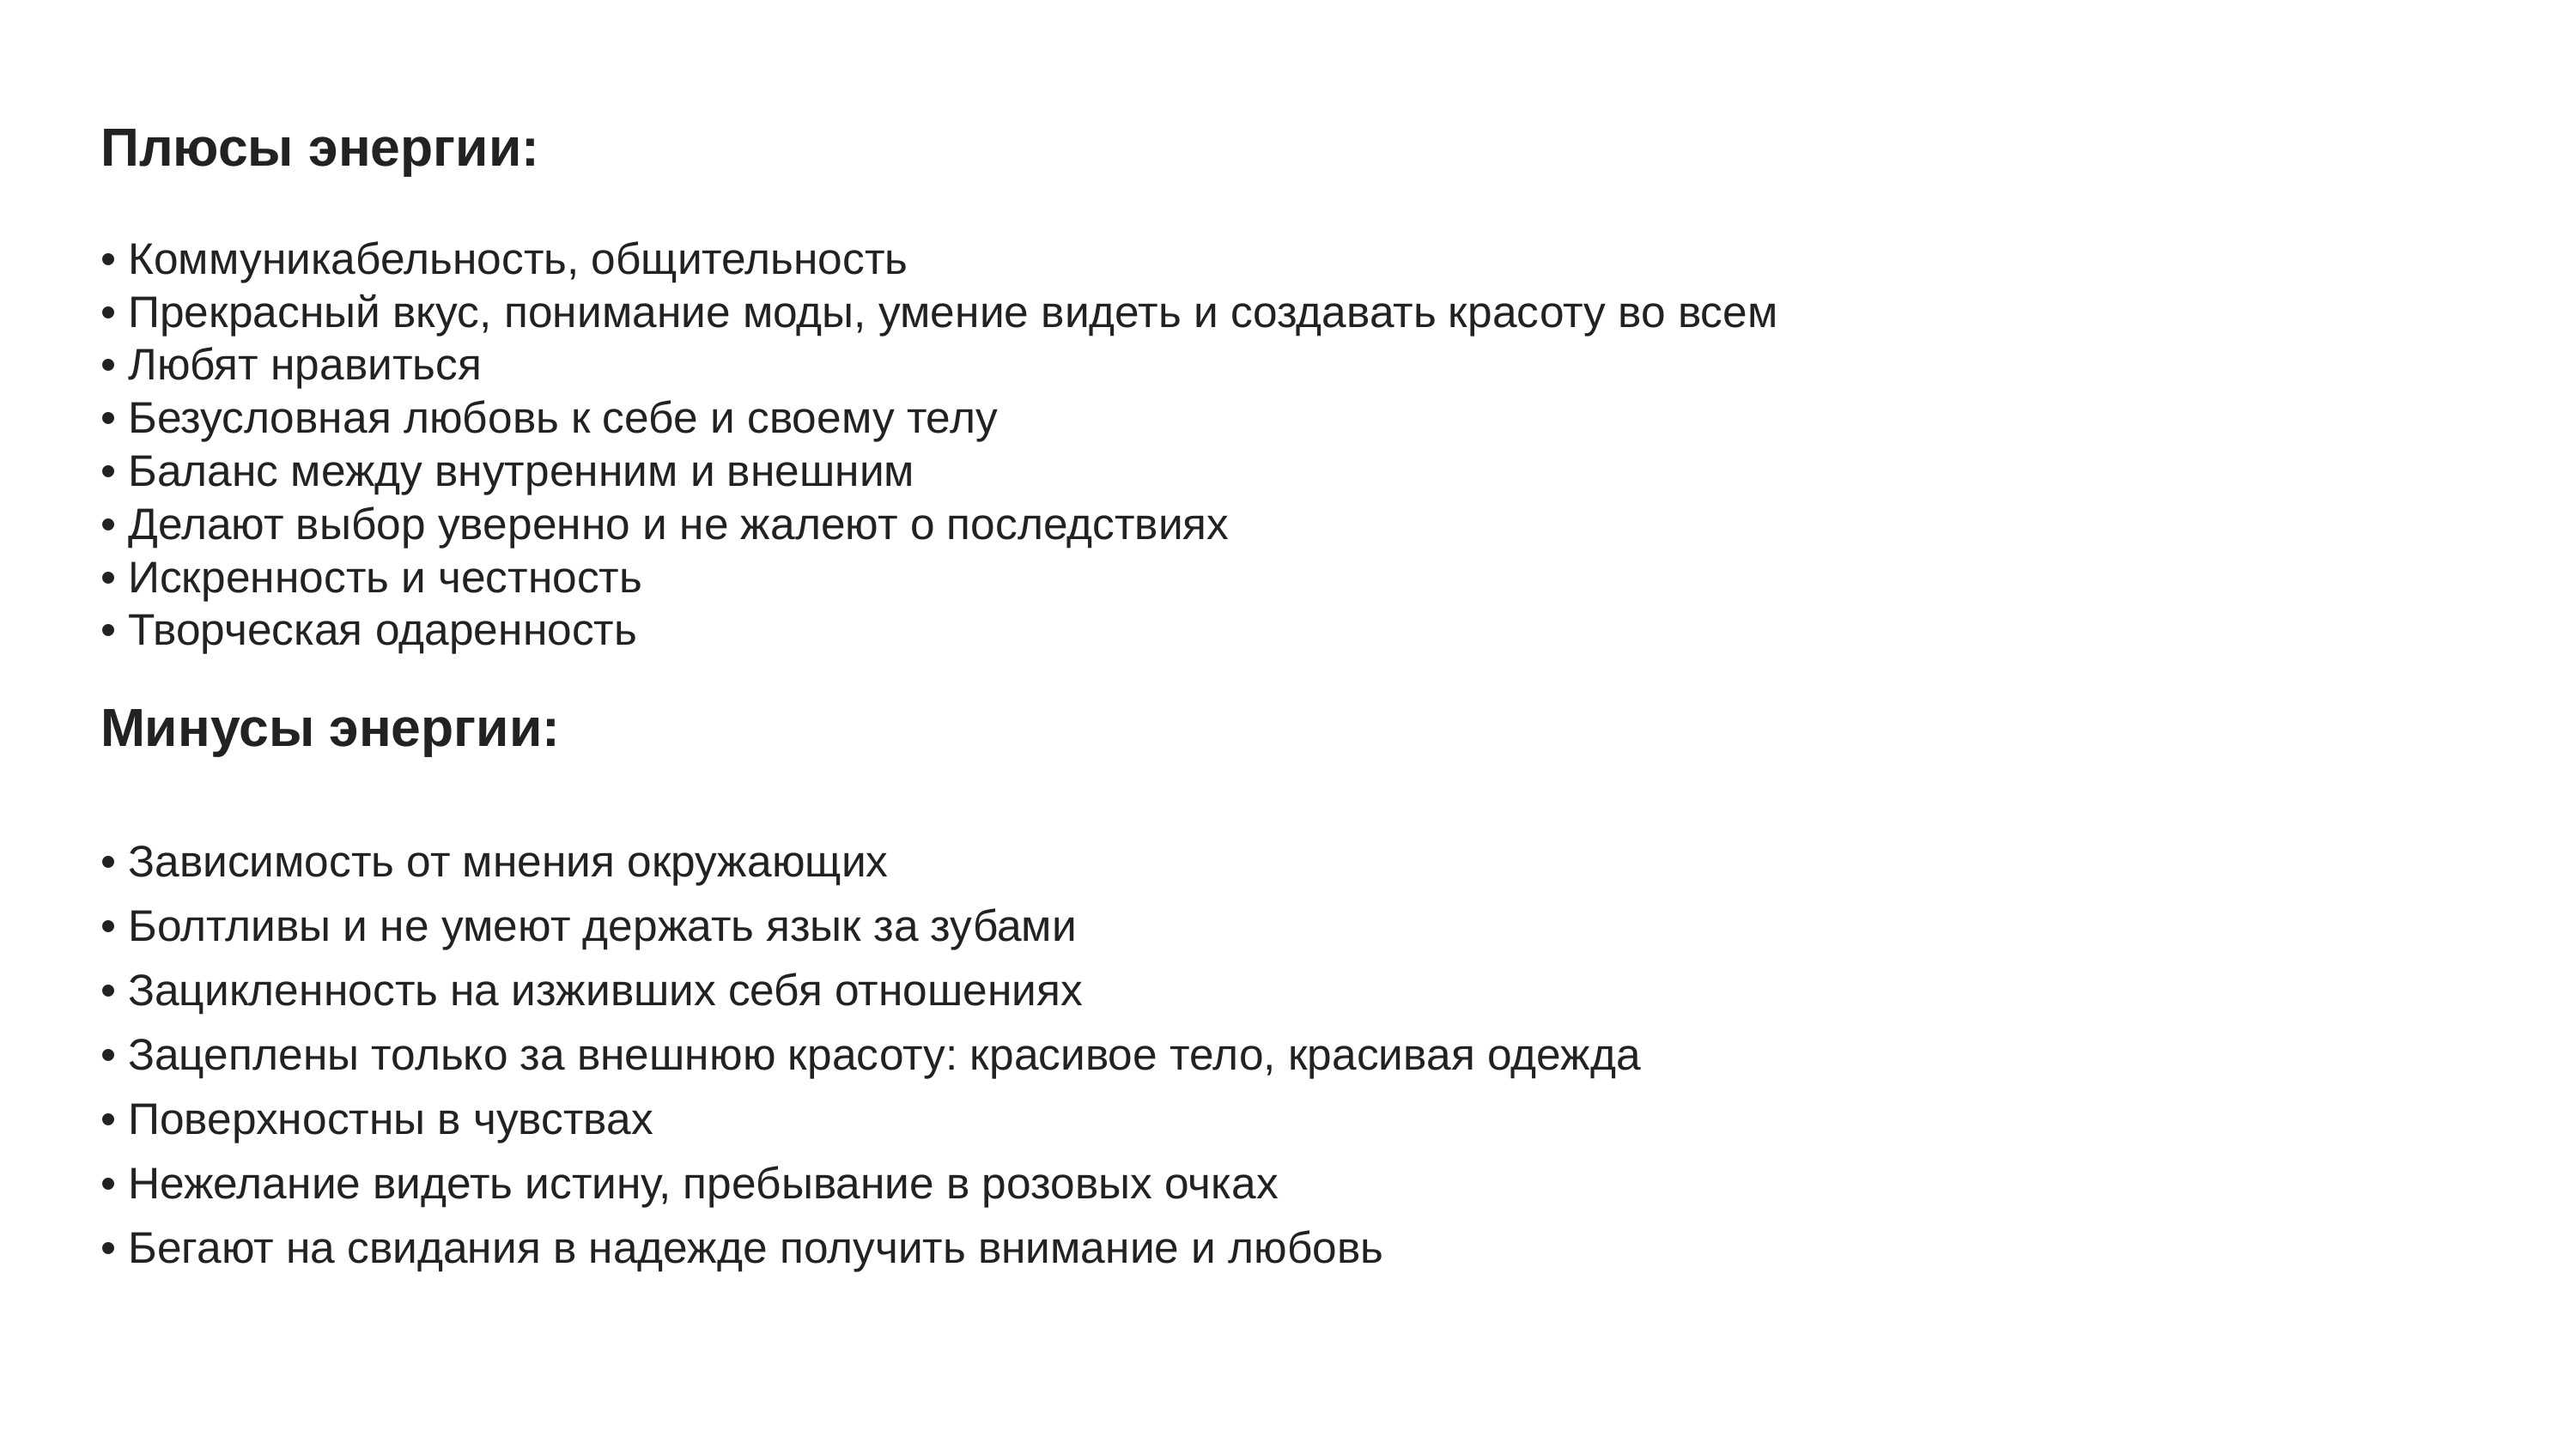

Плюсы энергии:

• Коммуникабельность, общительность
• Прекрасный вкус, понимание моды, умение видеть и создавать красоту во всем
• Любят нравиться
• Безусловная любовь к себе и своему телу
• Баланс между внутренним и внешним
• Делают выбор уверенно и не жалеют о последствиях
• Искренность и честность
• Творческая одаренность
Минусы энергии:
• Зависимость от мнения окружающих
• Болтливы и не умеют держать язык за зубами
• Зацикленность на изживших себя отношениях
• Зацеплены только за внешнюю красоту: красивое тело, красивая одежда
• Поверхностны в чувствах
• Нежелание видеть истину, пребывание в розовых очках
• Бегают на свидания в надежде получить внимание и любовь